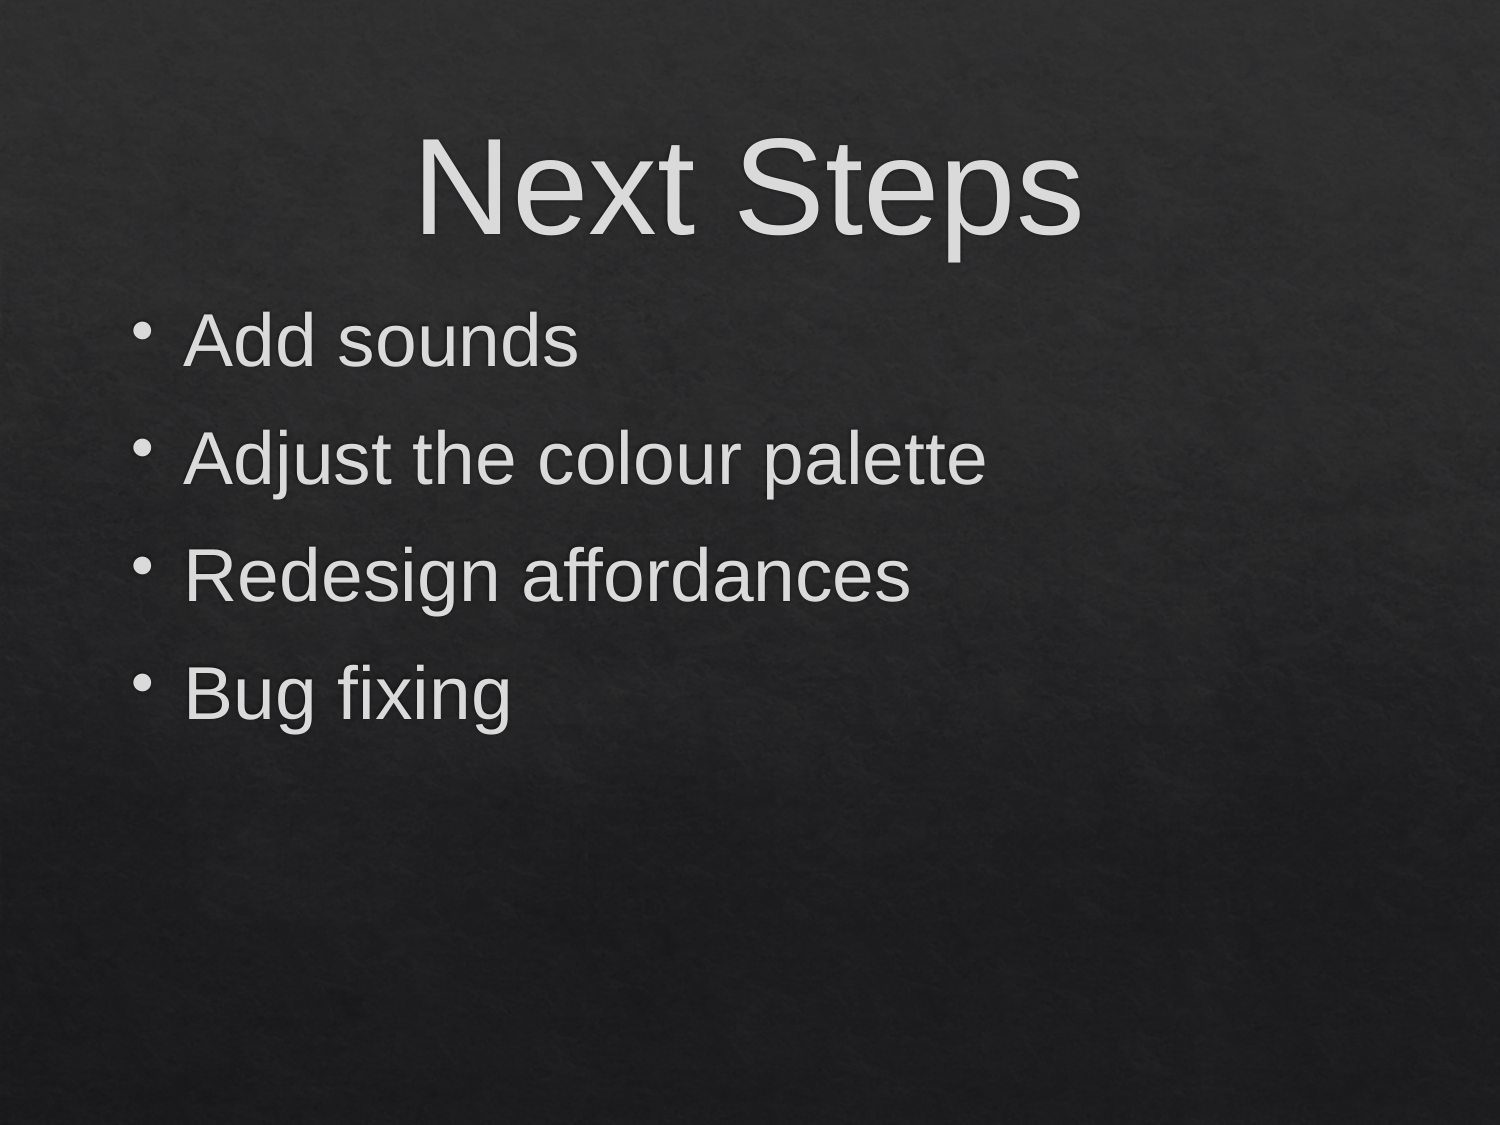

# Next Steps
Add sounds
Adjust the colour palette
Redesign affordances
Bug fixing